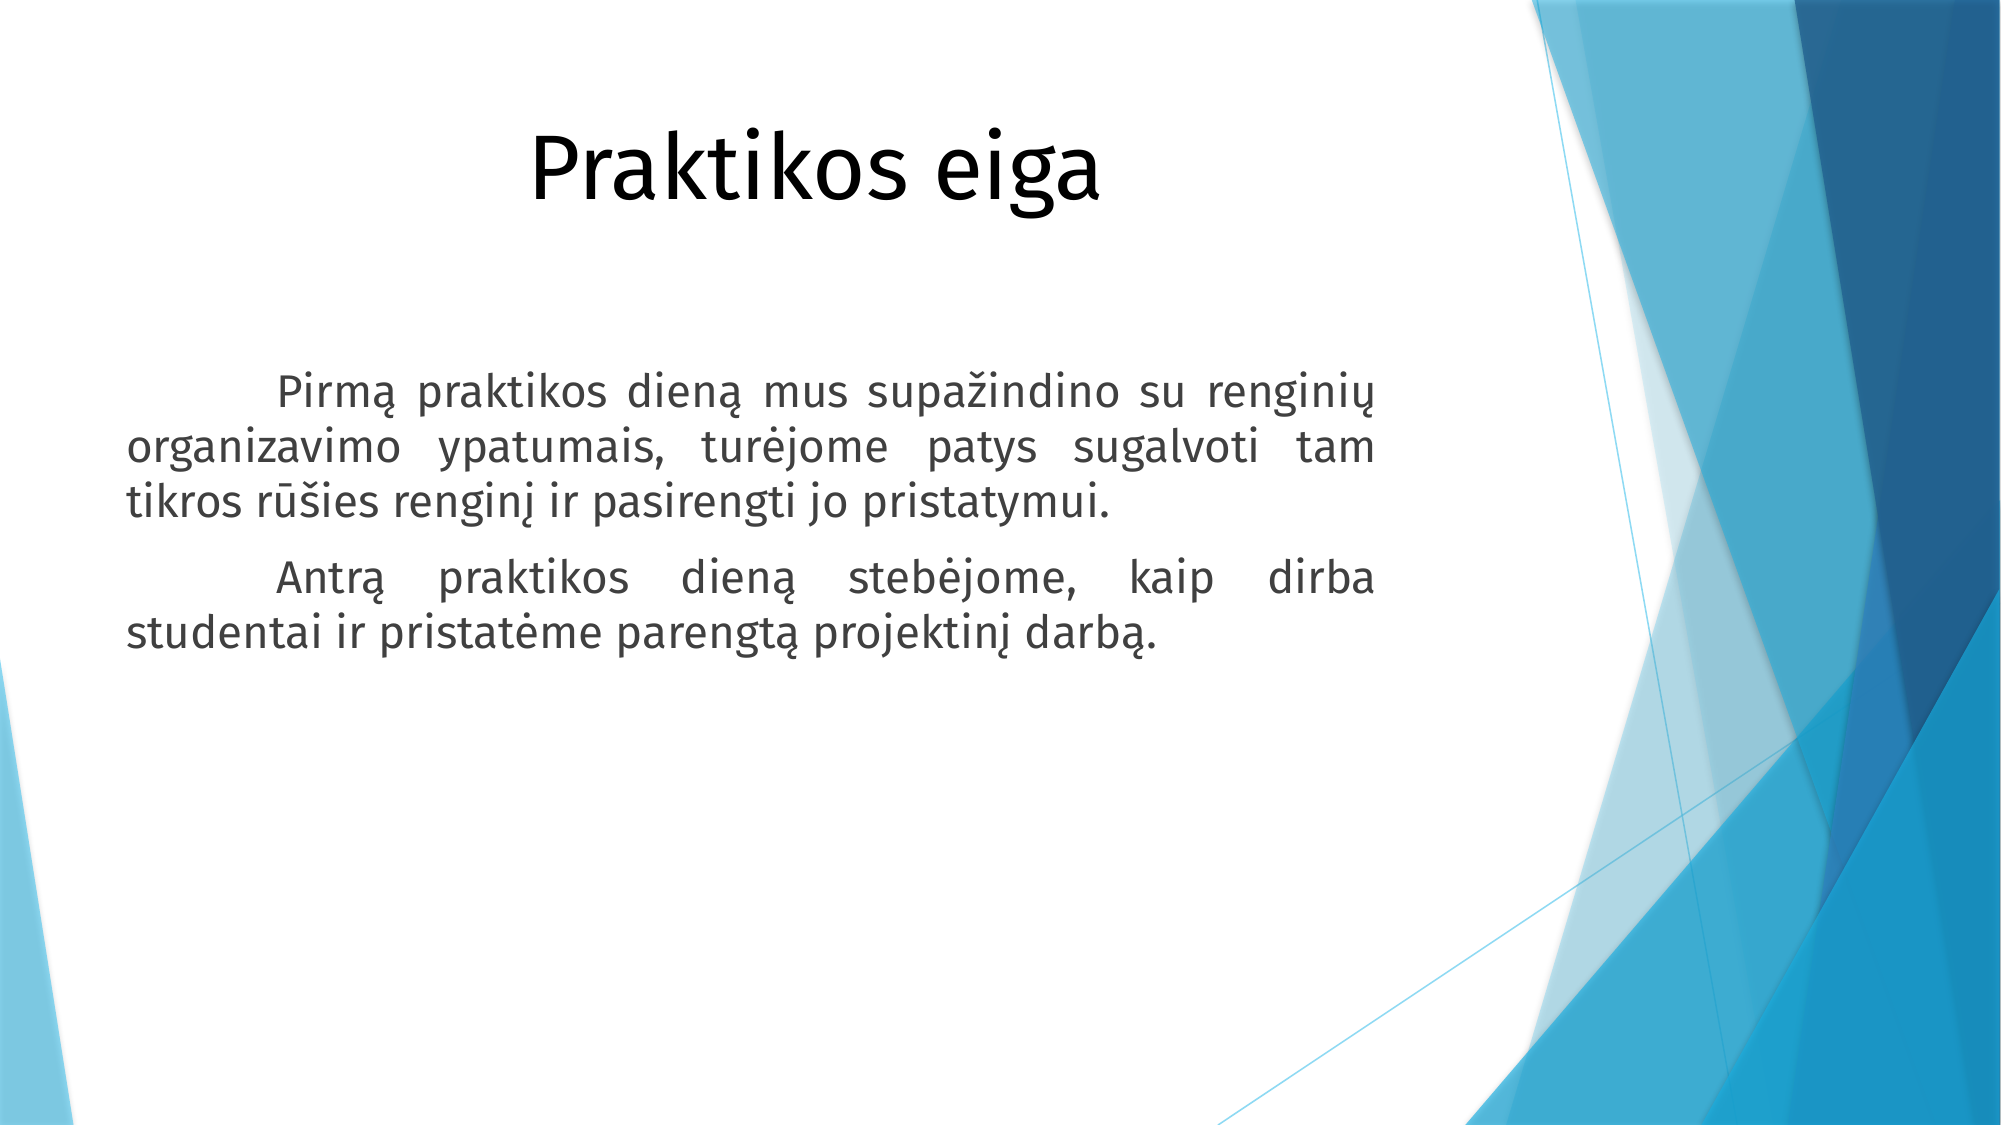

# Praktikos eiga
	Pirmą praktikos dieną mus supažindino su renginių organizavimo ypatumais, turėjome patys sugalvoti tam tikros rūšies renginį ir pasirengti jo pristatymui.
	Antrą praktikos dieną stebėjome, kaip dirba studentai ir pristatėme parengtą projektinį darbą.